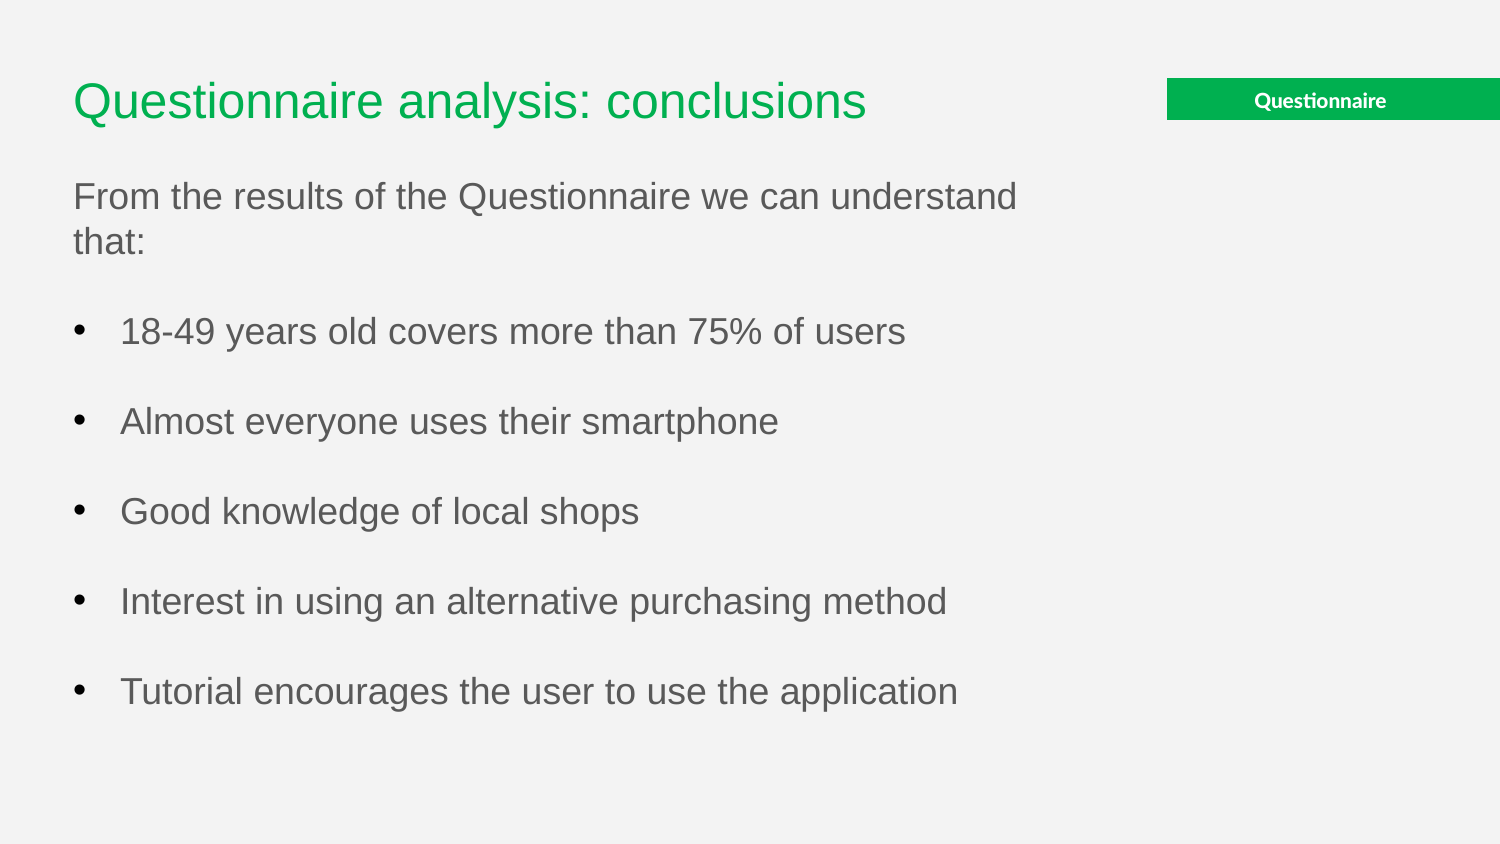

# Questionnaire
Questionnaire analysis: conclusions

From the results of the Questionnaire we can understand that:

18-49 years old covers more than 75% of users

Almost everyone uses their smartphone

Good knowledge of local shops

Interest in using an alternative purchasing method

Tutorial encourages the user to use the application